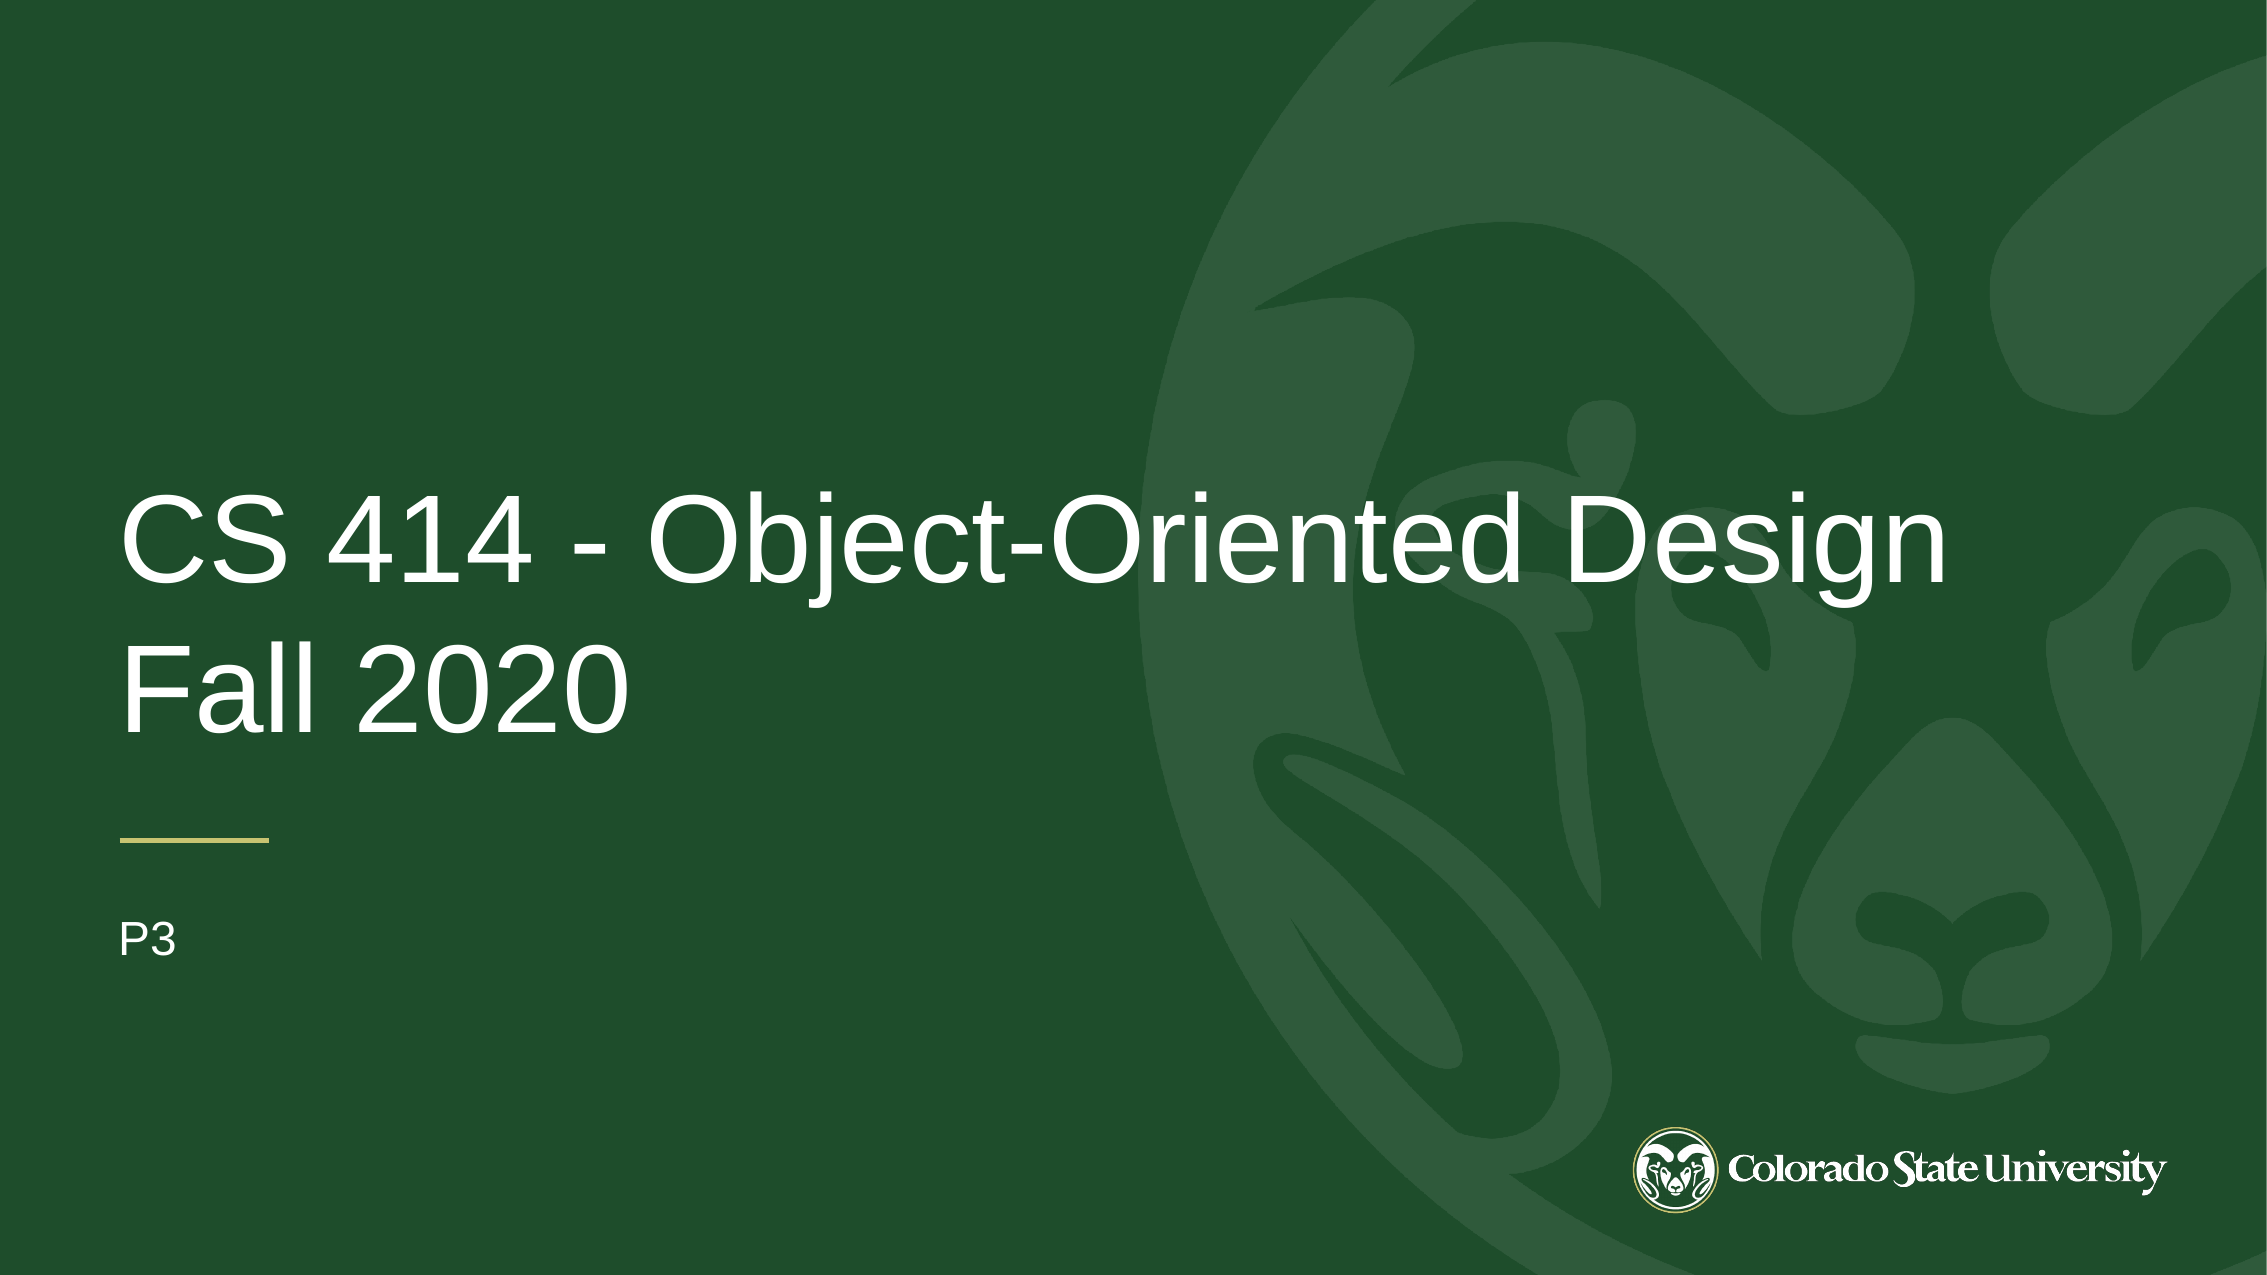

CS 414 - Object-Oriented Design
Fall 2020

P3